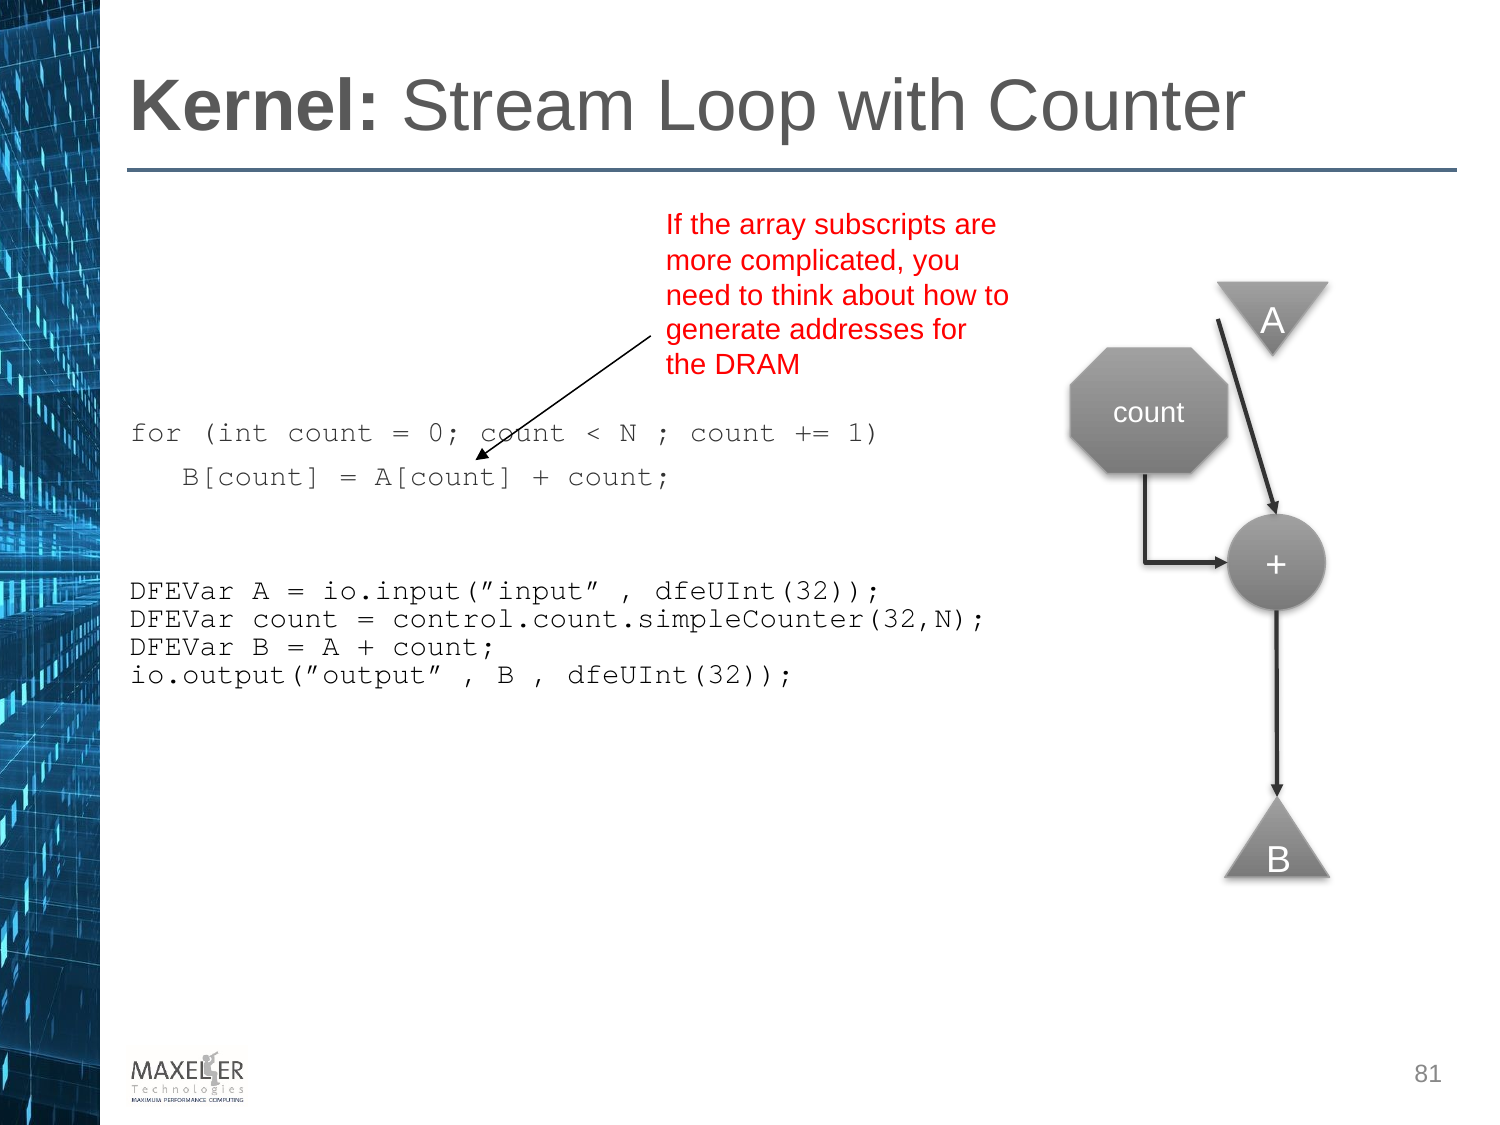

Kernel: Stream Loop with Counter

If the array subscripts are more complicated, you need to think about how to generate addresses for the DRAM
A
count
for (int count = 0; count < N ; count += 1)
   B[count] = A[count] + count;

DFEVar A = io.input(”input” , dfeUInt(32));
DFEVar count = control.count.simpleCounter(32,N);
DFEVar B = A + count;
io.output(”output” , B , dfeUInt(32));

+
B
81